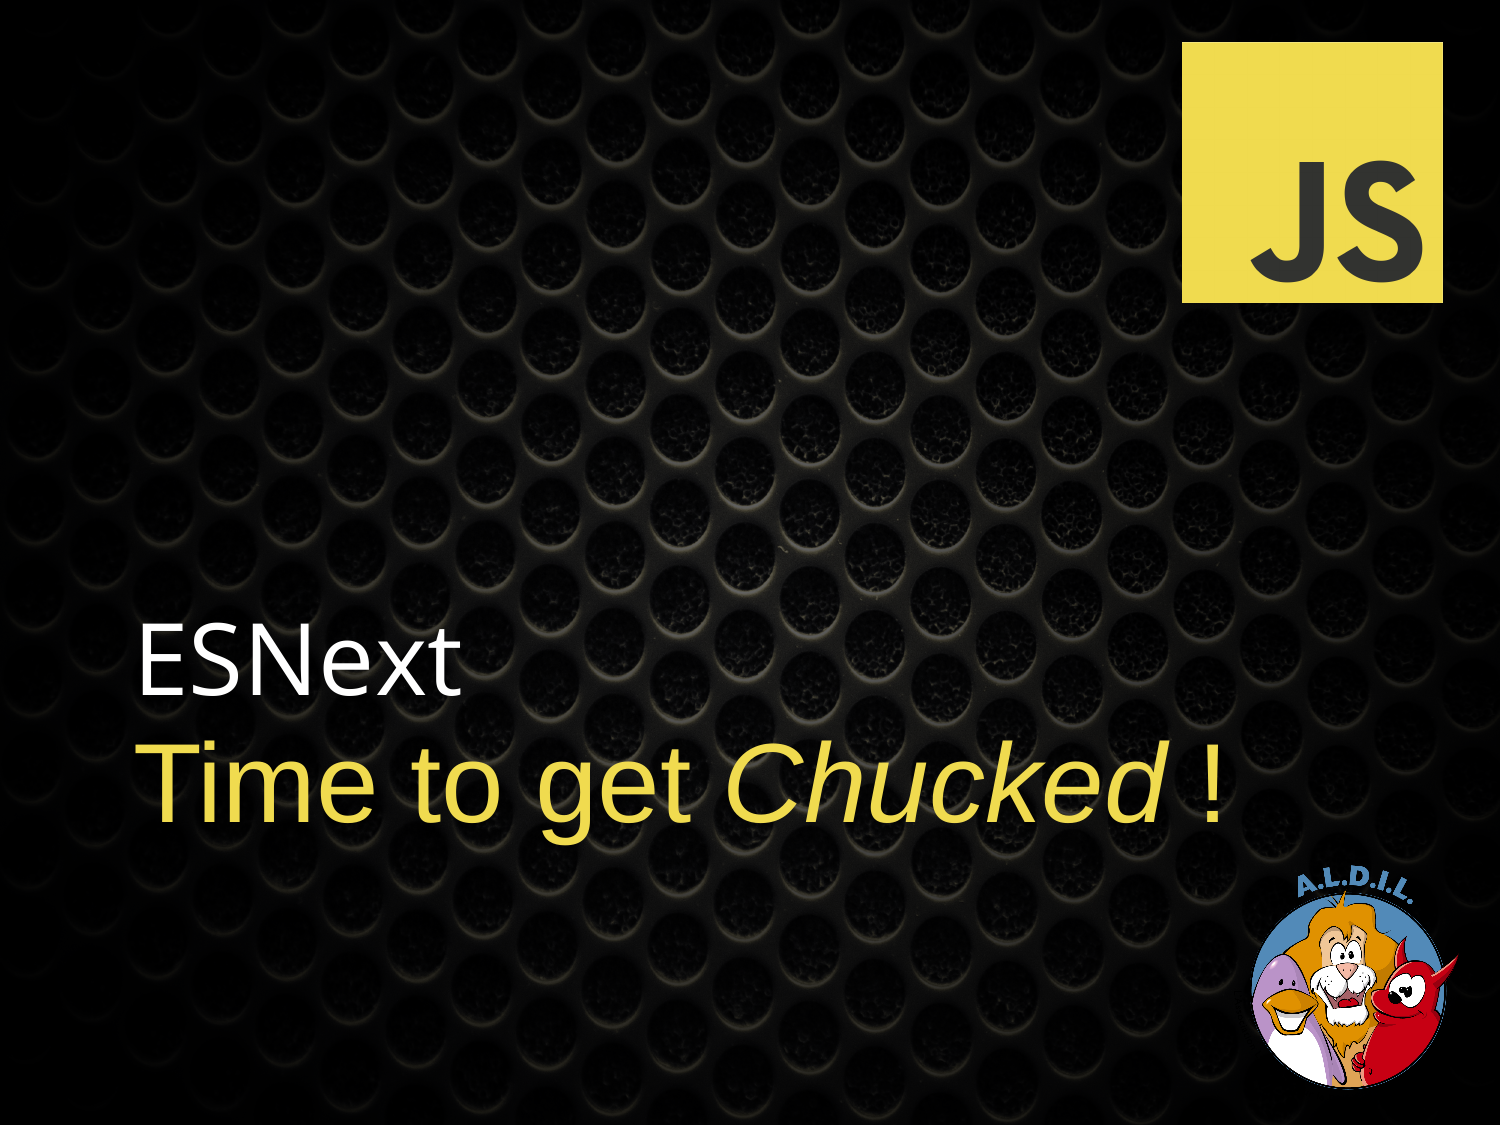

ESNext
# Time to get Chucked !